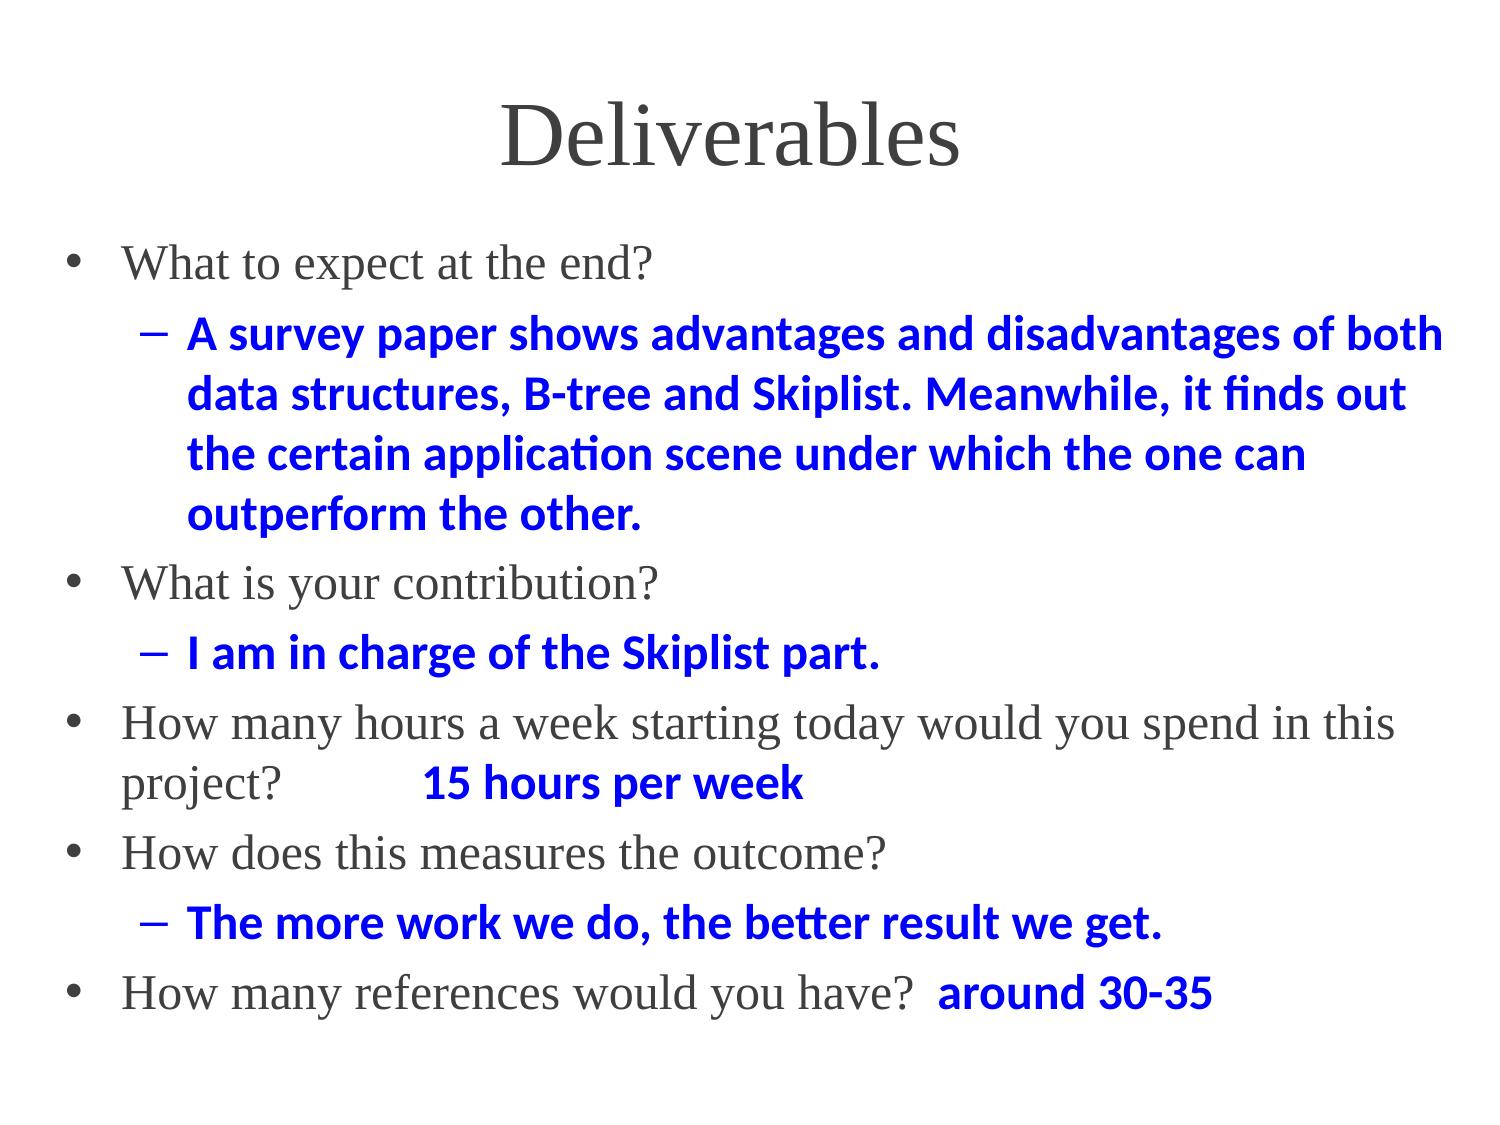

# Deliverables
What to expect at the end?
A survey paper shows advantages and disadvantages of both data structures, B-tree and Skiplist. Meanwhile, it finds out the certain application scene under which the one can outperform the other.
What is your contribution?
I am in charge of the Skiplist part.
How many hours a week starting today would you spend in this project? 	15 hours per week
How does this measures the outcome?
The more work we do, the better result we get.
How many references would you have?  around 30-35